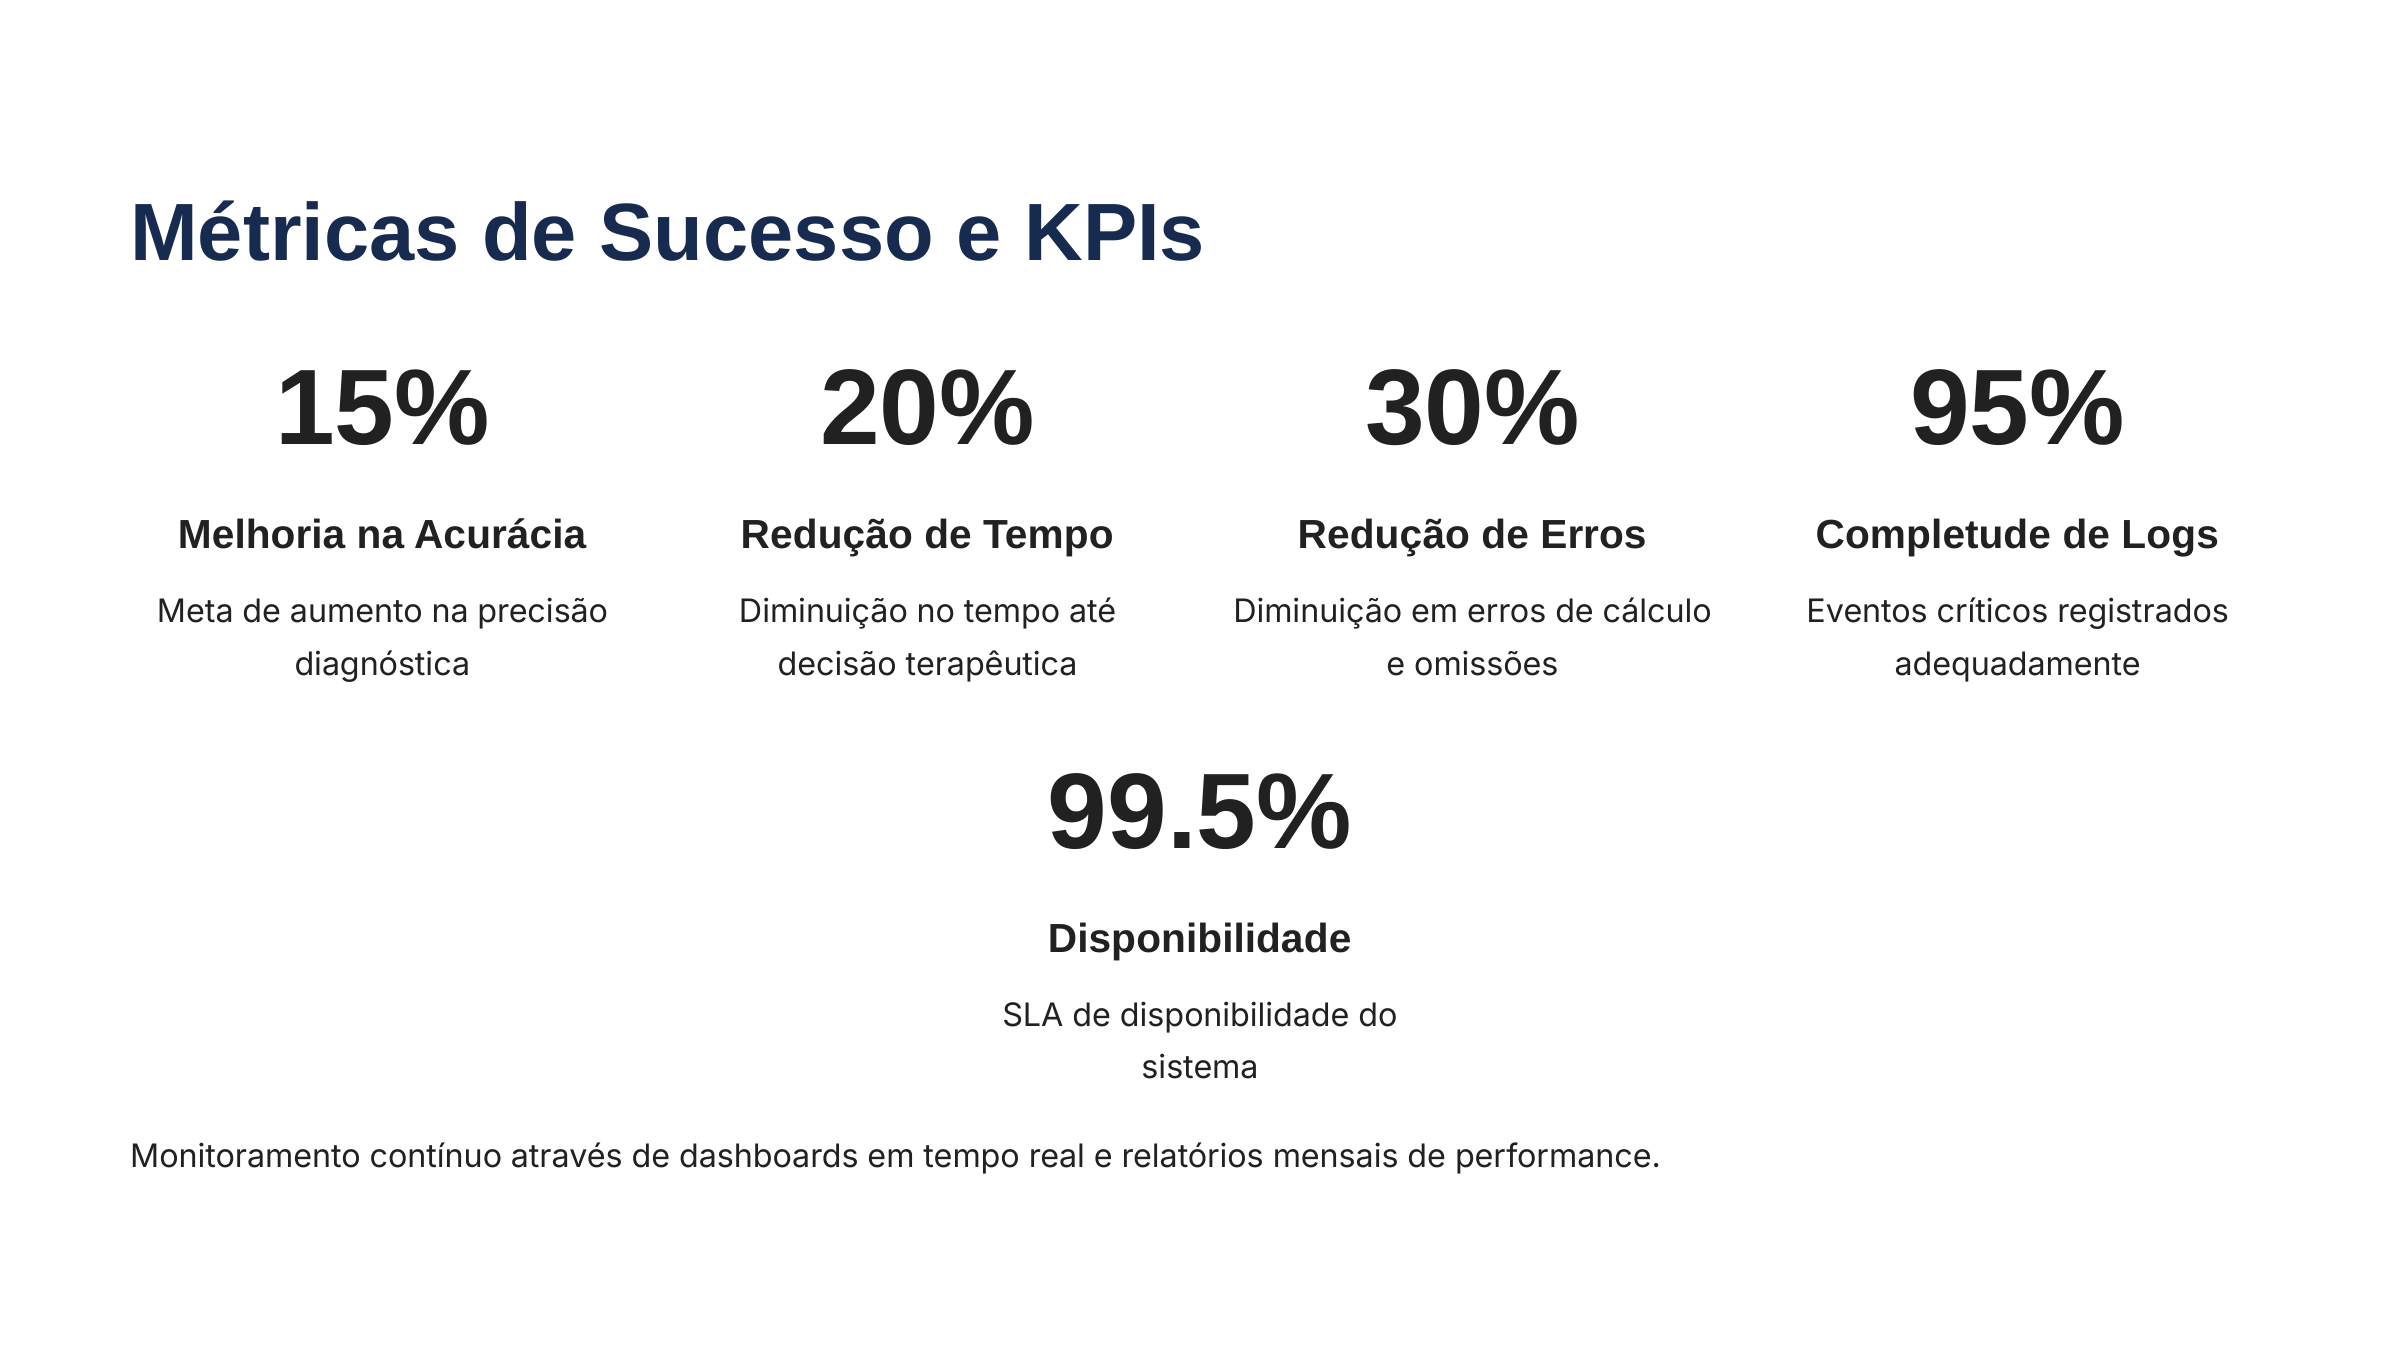

Métricas de Sucesso e KPIs
15%
20%
30%
95%
Melhoria na Acurácia
Redução de Tempo
Redução de Erros
Completude de Logs
Meta de aumento na precisão diagnóstica
Diminuição no tempo até decisão terapêutica
Diminuição em erros de cálculo e omissões
Eventos críticos registrados adequadamente
99.5%
Disponibilidade
SLA de disponibilidade do sistema
Monitoramento contínuo através de dashboards em tempo real e relatórios mensais de performance.